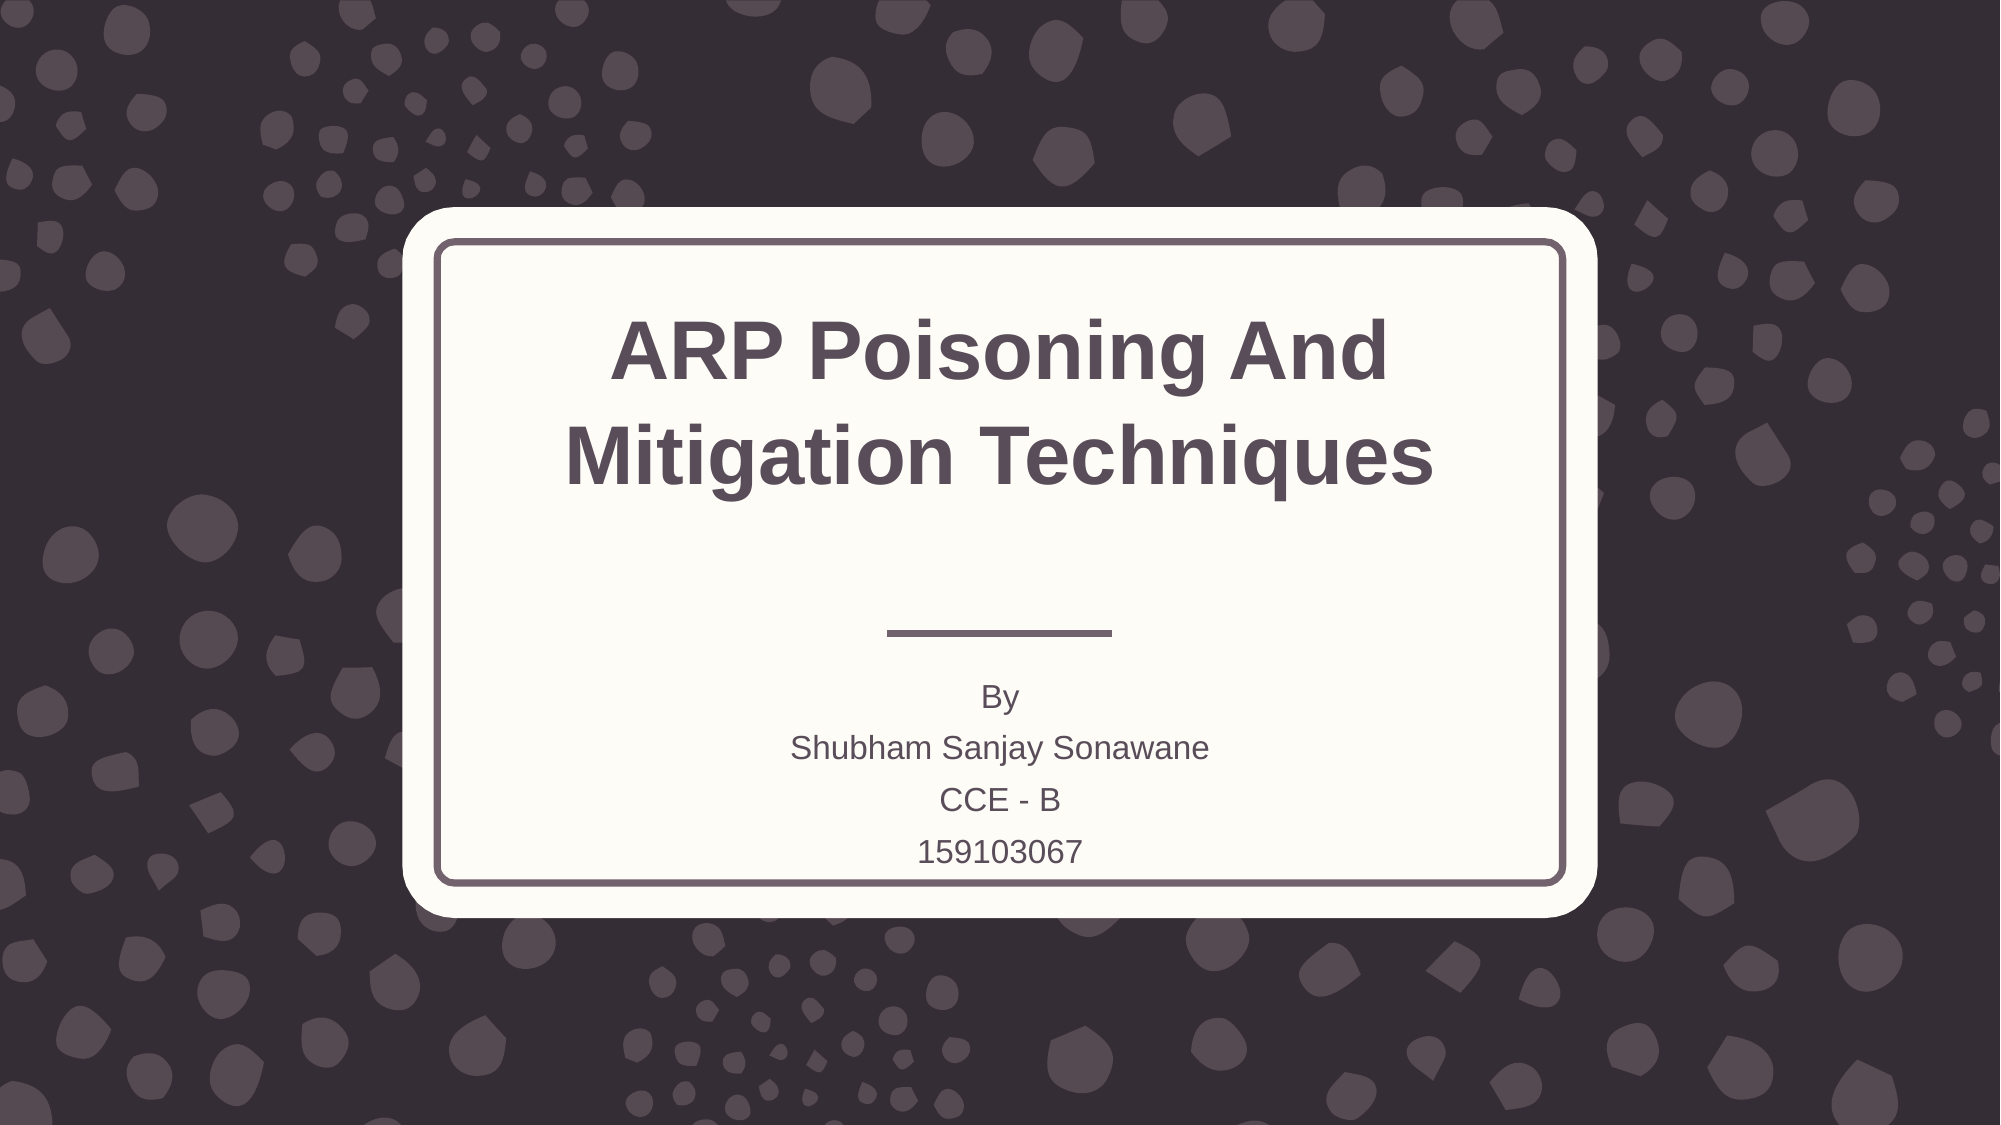

# ARP Poisoning And Mitigation Techniques
By
Shubham Sanjay Sonawane
CCE - B
159103067